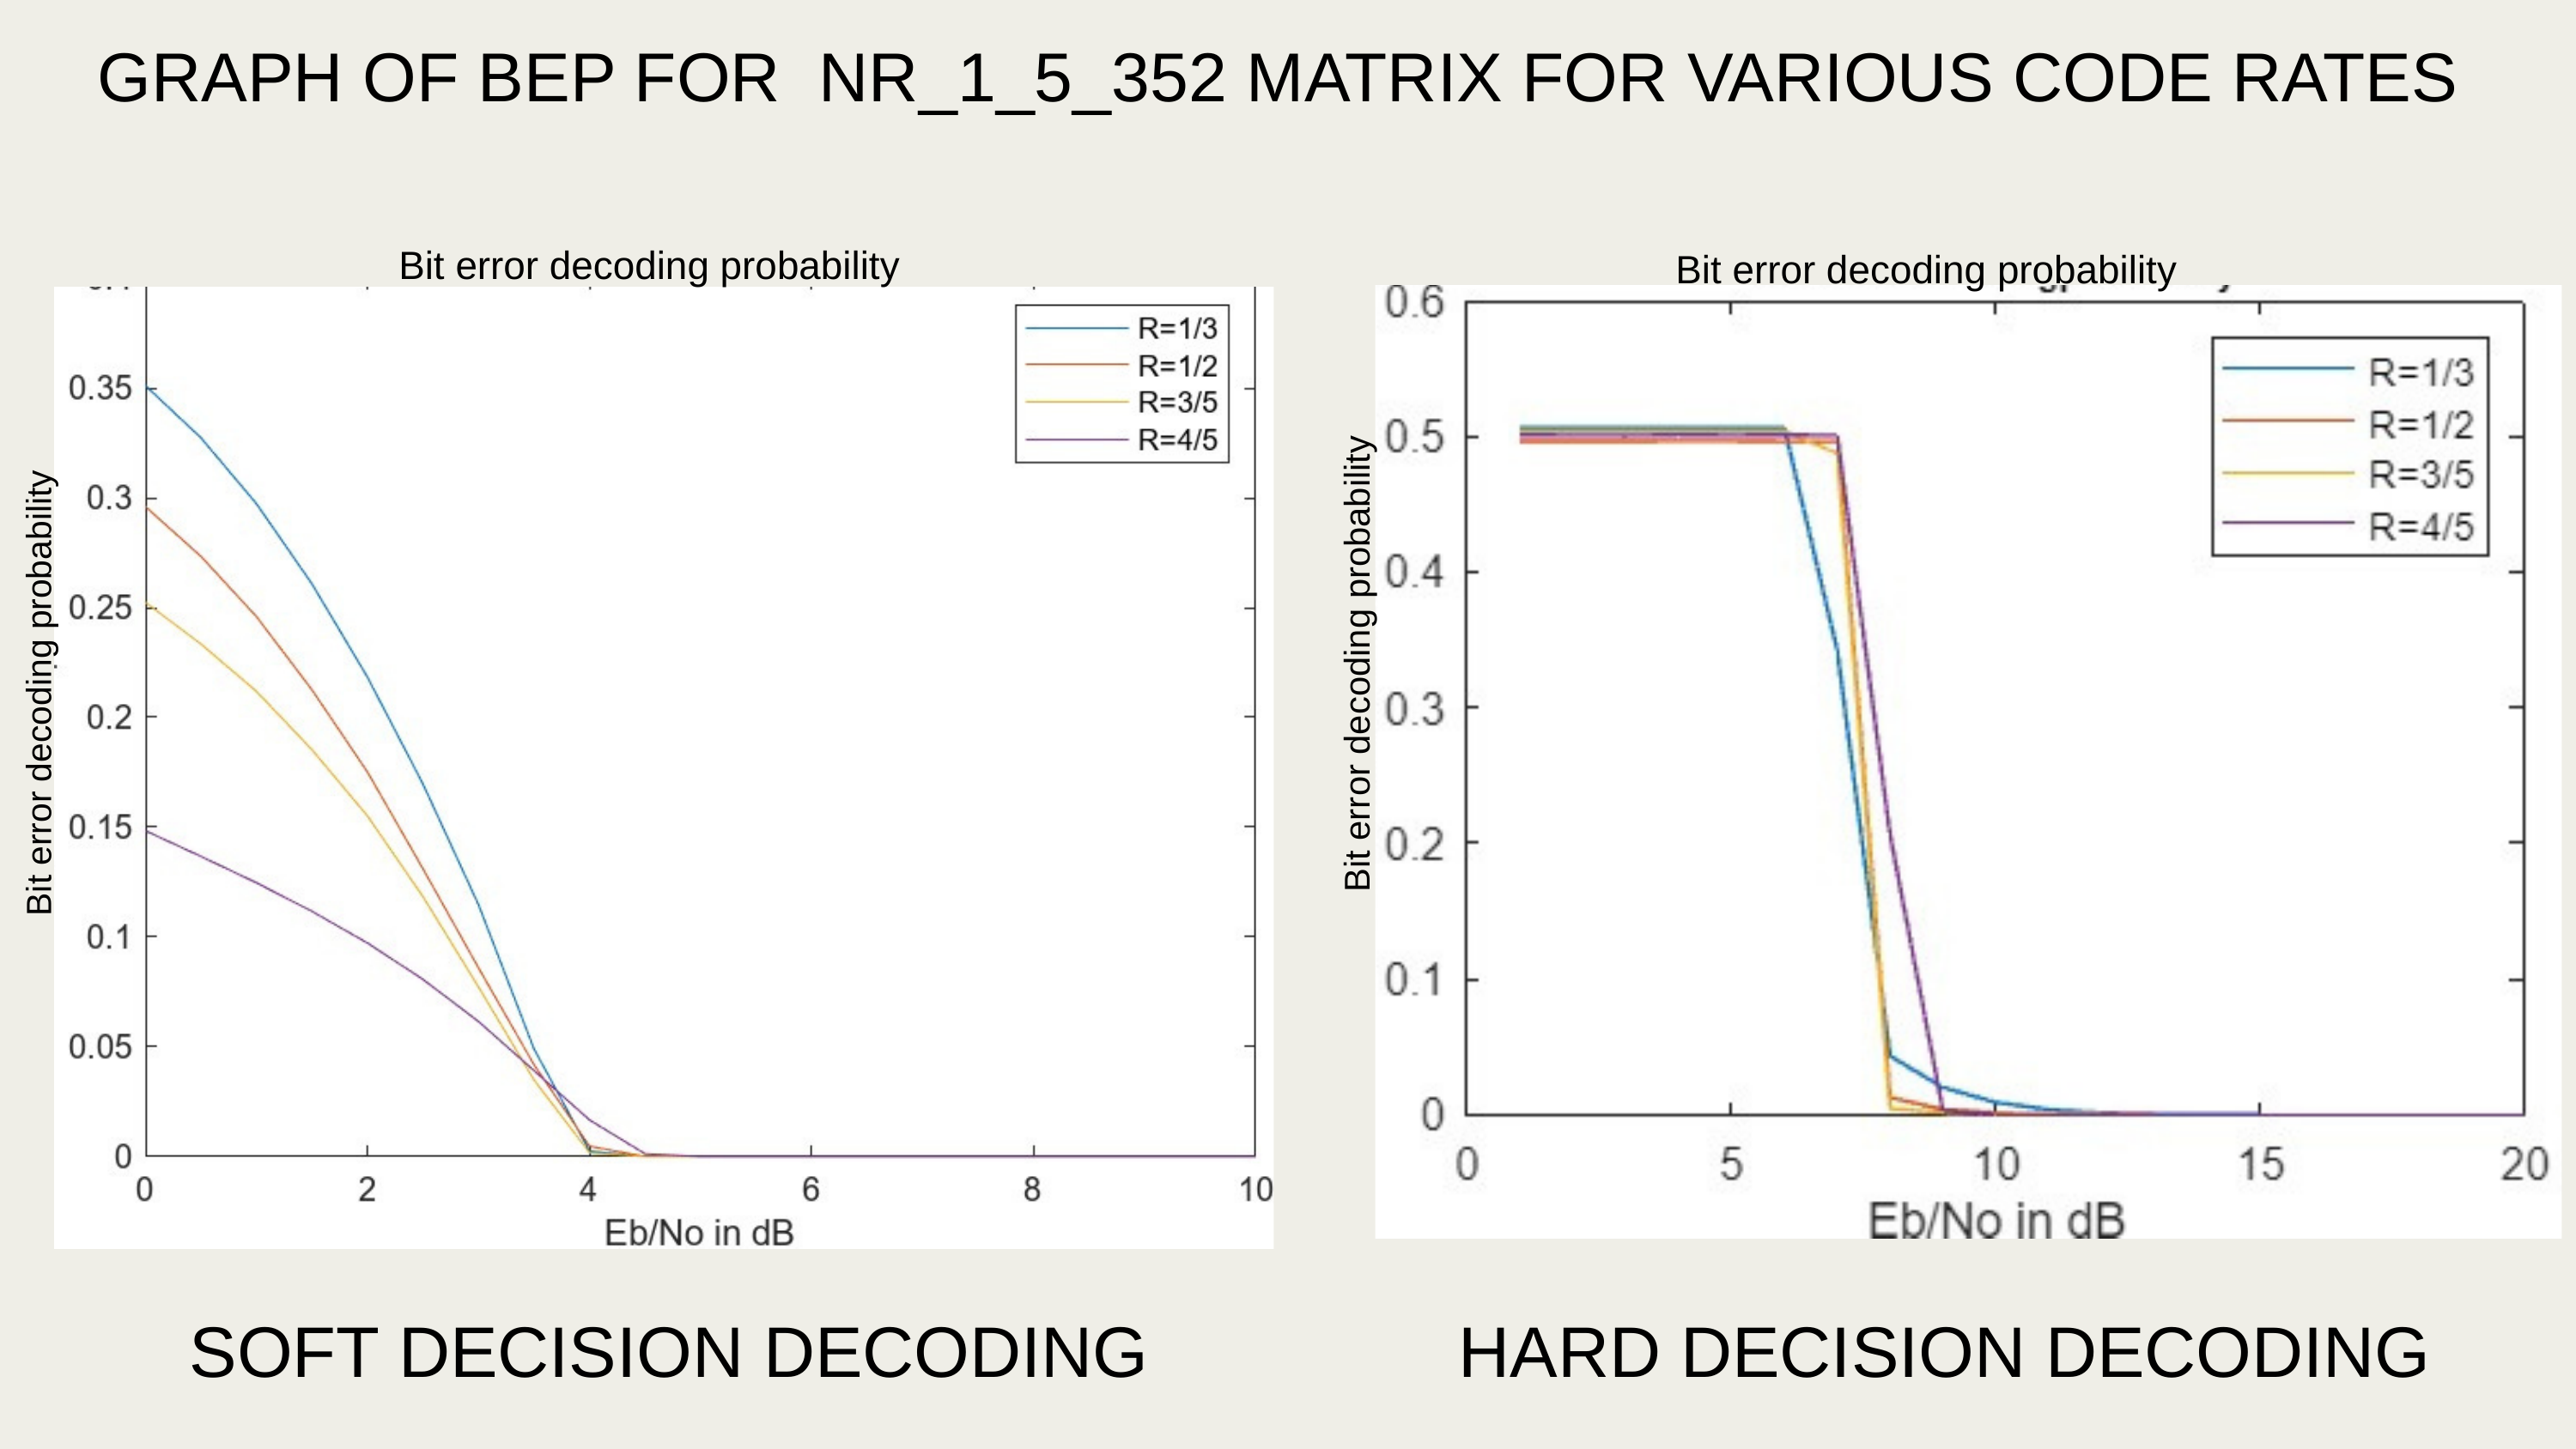

GRAPH OF BEP FOR  NR_1_5_352 MATRIX FOR VARIOUS CODE RATES
Bit error decoding probability
Bit error decoding probability

Bit error decoding probability
Bit error decoding probability
SOFT DECISION DECODING
HARD DECISION DECODING